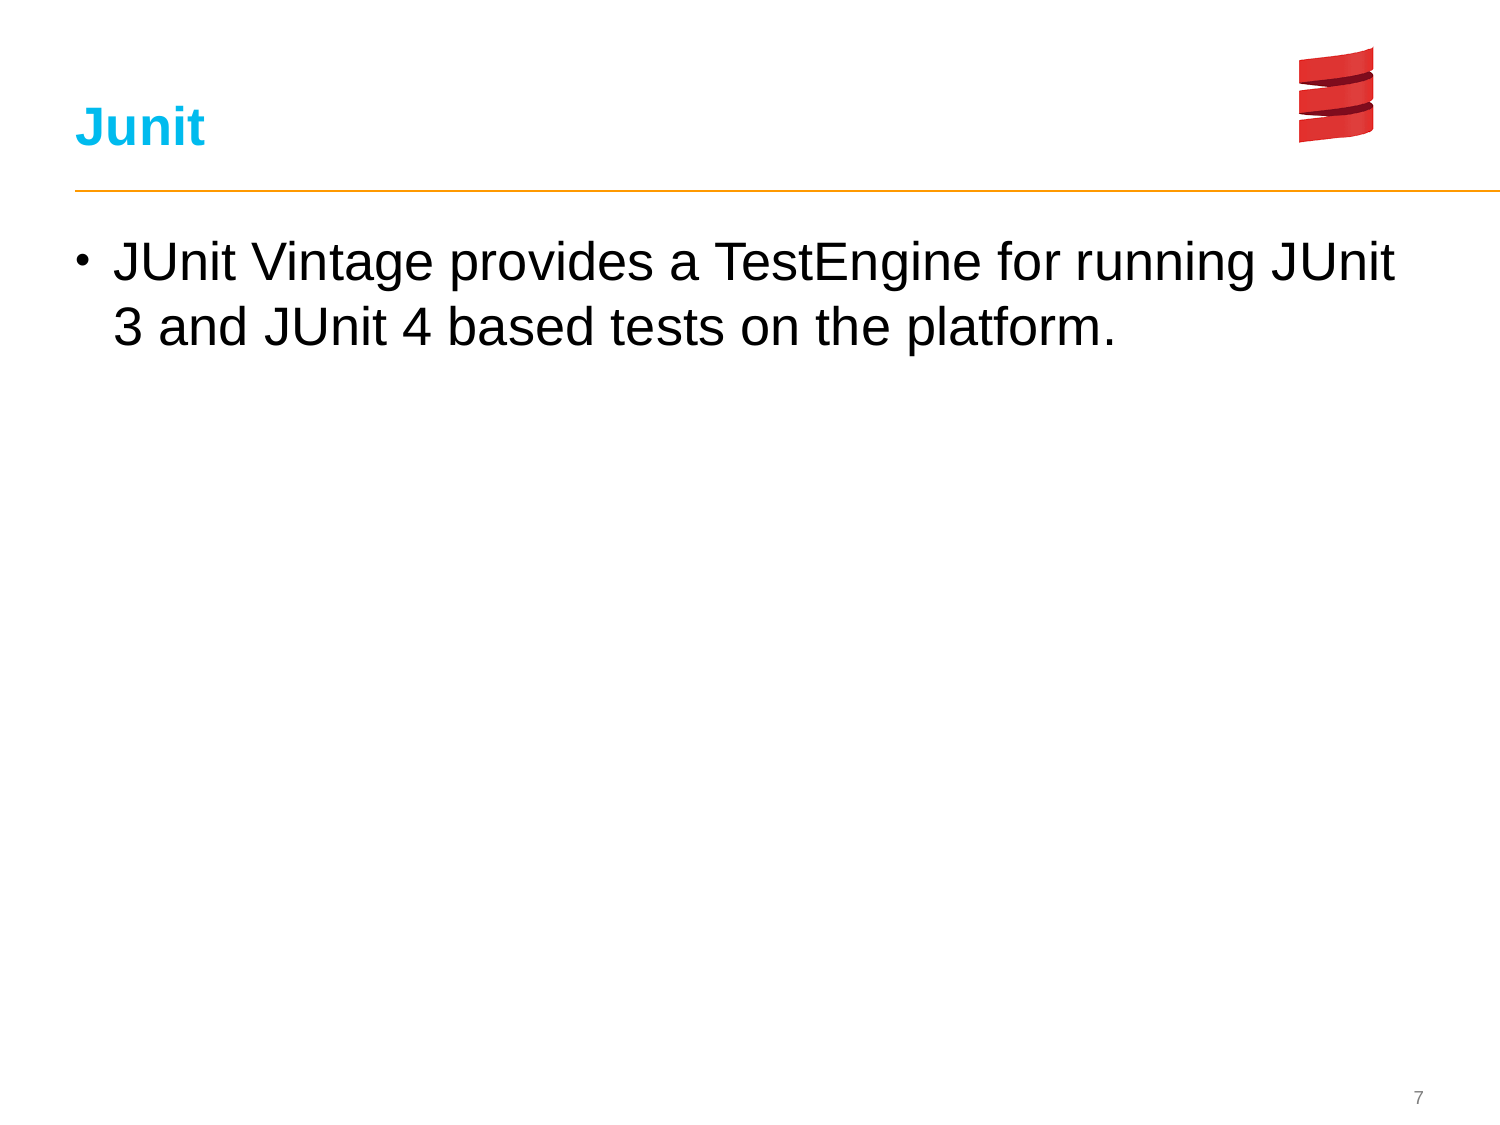

# Junit
JUnit Vintage provides a TestEngine for running JUnit 3 and JUnit 4 based tests on the platform.